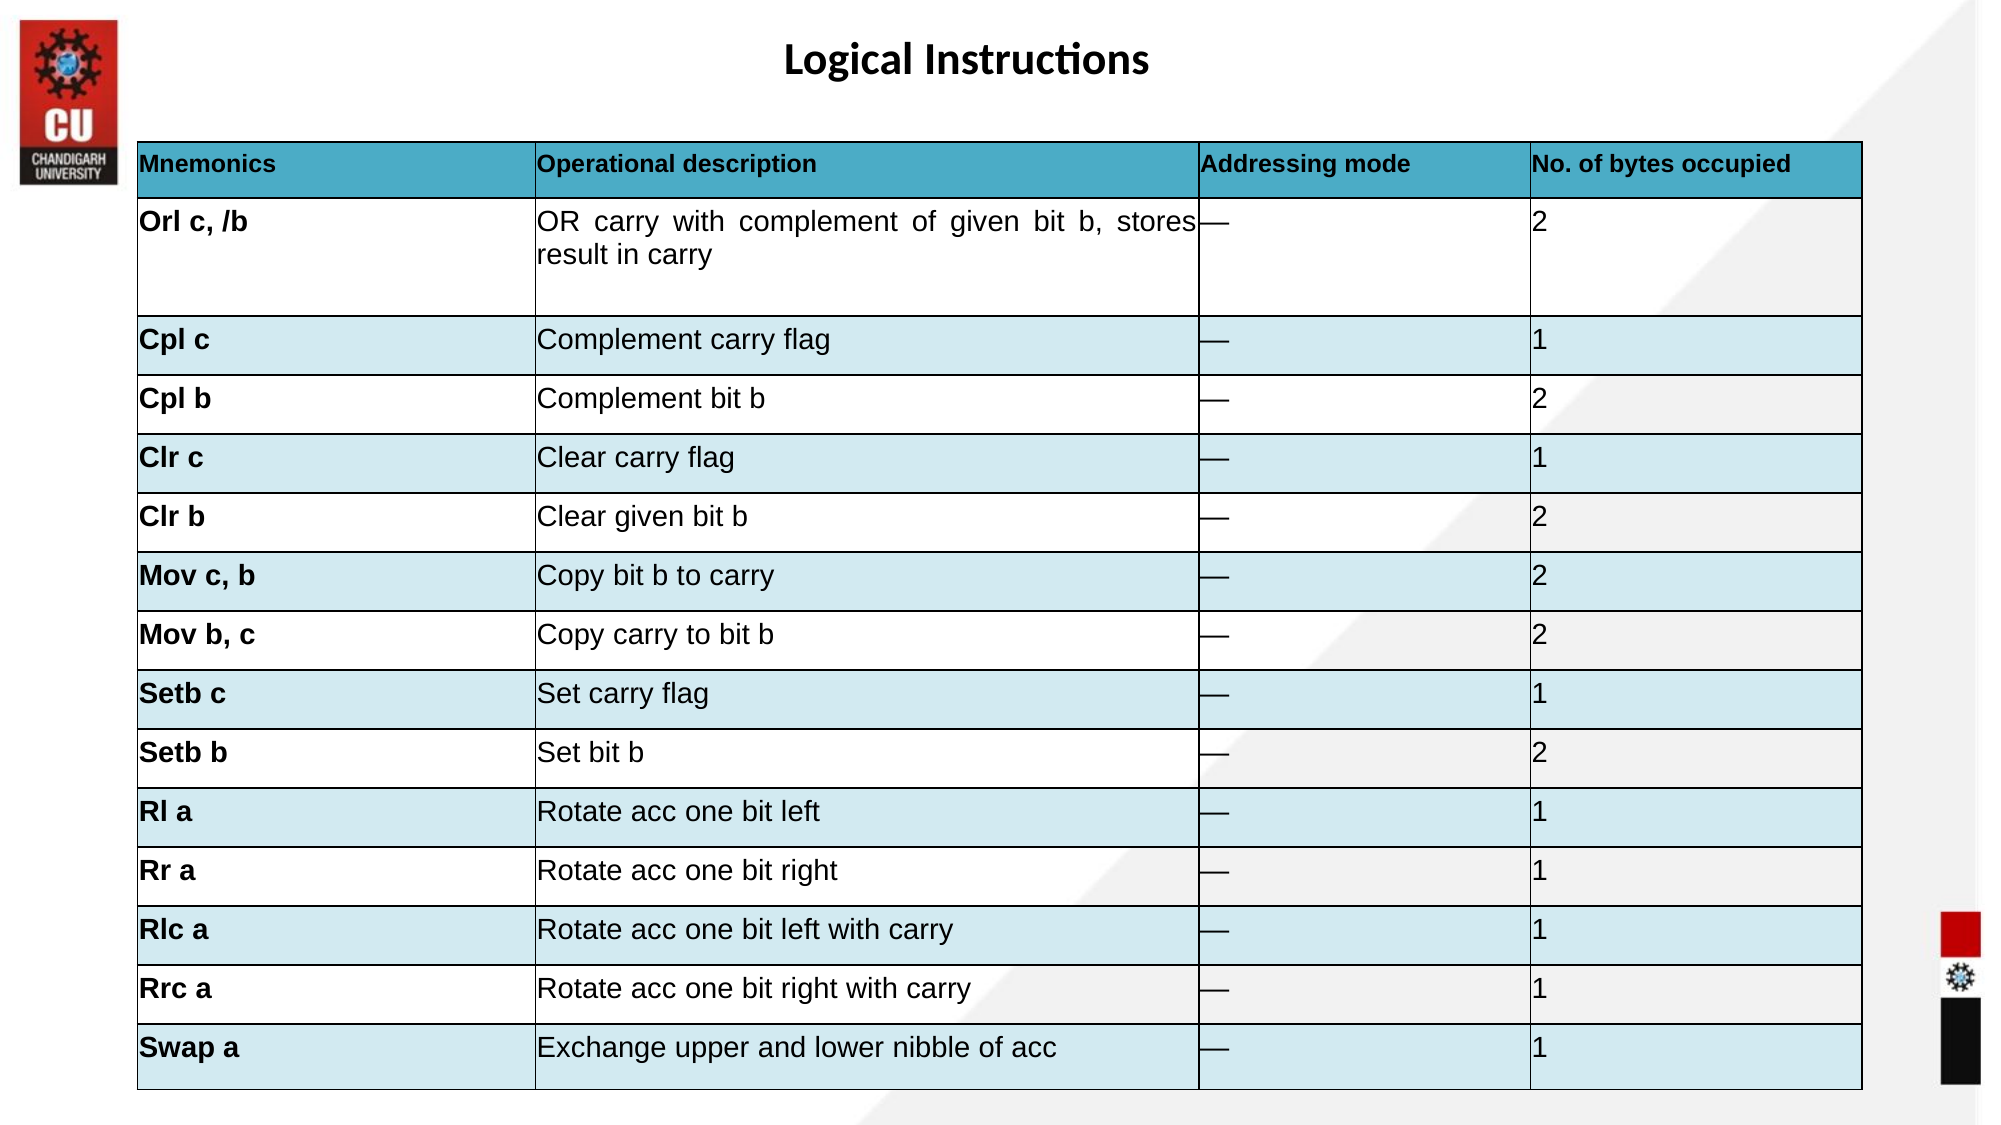

Logical Instructions
| Mnemonics | Operational description | Addressing mode | No. of bytes occupied |
| --- | --- | --- | --- |
| Orl c, /b | OR carry with complement of given bit b, stores result in carry | — | 2 |
| Cpl c | Complement carry flag | — | 1 |
| Cpl b | Complement bit b | — | 2 |
| Clr c | Clear carry flag | — | 1 |
| Clr b | Clear given bit b | — | 2 |
| Mov c, b | Copy bit b to carry | — | 2 |
| Mov b, c | Copy carry to bit b | — | 2 |
| Setb c | Set carry flag | — | 1 |
| Setb b | Set bit b | — | 2 |
| Rl a | Rotate acc one bit left | — | 1 |
| Rr a | Rotate acc one bit right | — | 1 |
| Rlc a | Rotate acc one bit left with carry | — | 1 |
| Rrc a | Rotate acc one bit right with carry | — | 1 |
| Swap a | Exchange upper and lower nibble of acc | — | 1 |